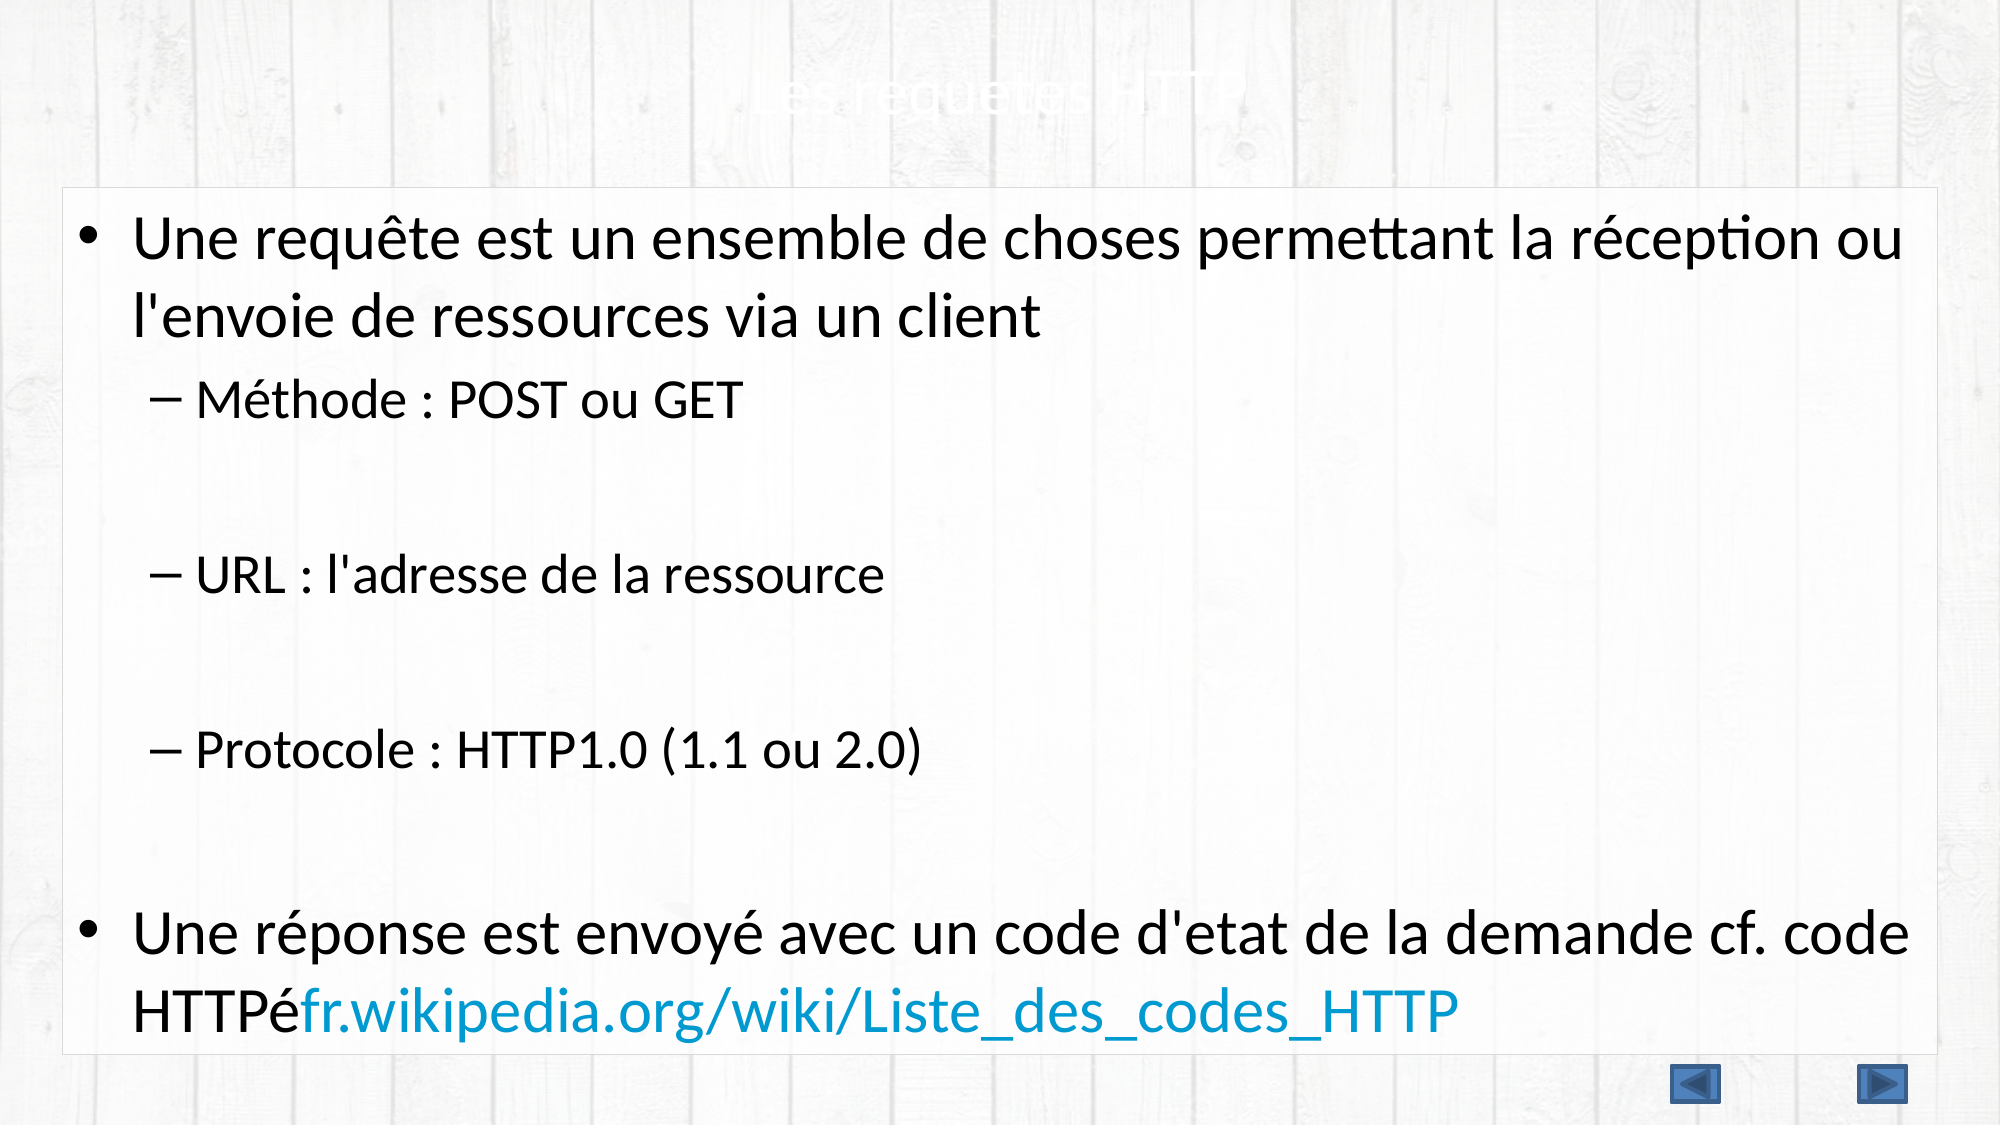

# Les requetes HTTP
Une requête est un ensemble de choses permettant la réception ou l'envoie de ressources via un client
Méthode : POST ou GET

URL : l'adresse de la ressource

Protocole : HTTP1.0 (1.1 ou 2.0)

Une réponse est envoyé avec un code d'etat de la demande cf. code HTTPéfr.wikipedia.org/wiki/Liste_des_codes_HTTP